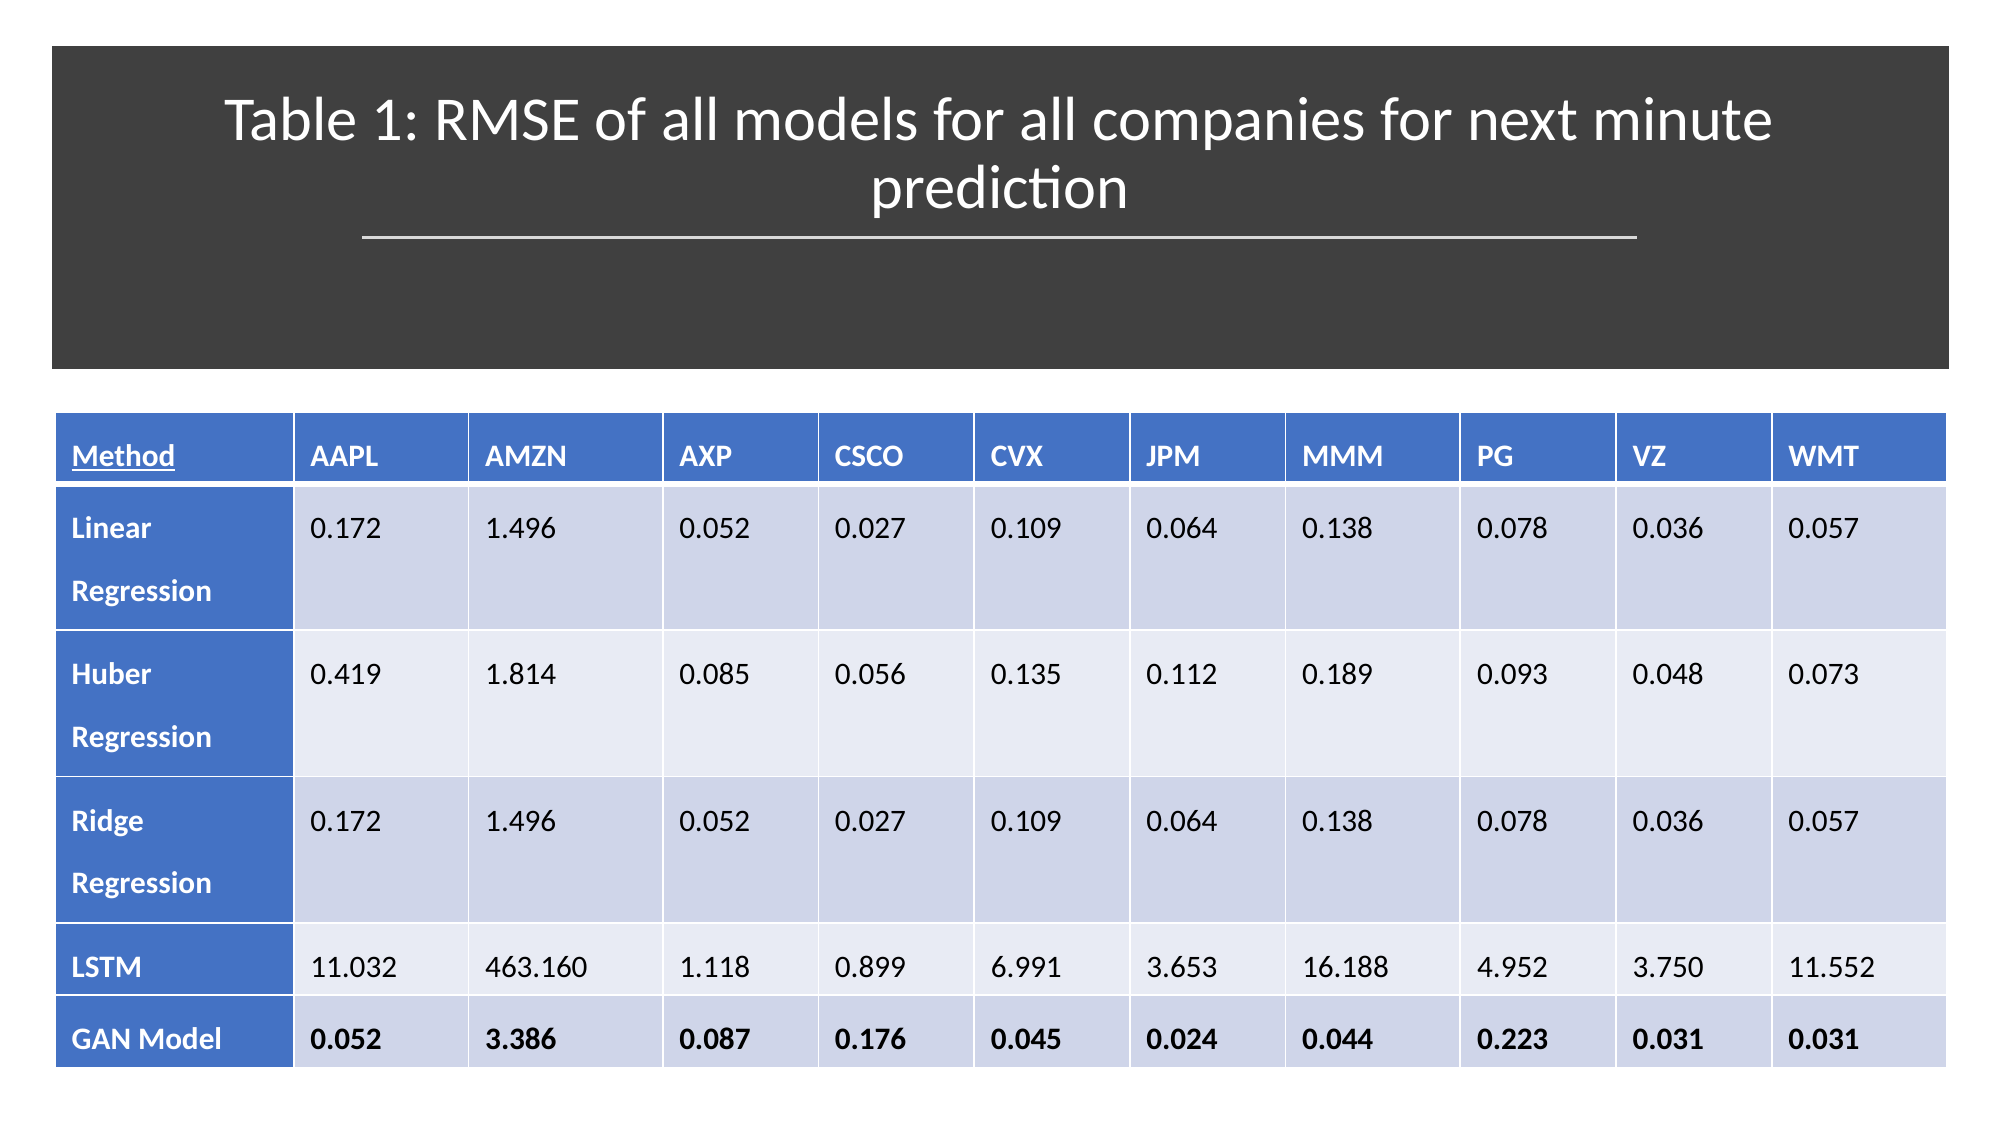

# Table 1: RMSE of all models for all companies for next minute prediction
| Method | AAPL | AMZN | AXP | CSCO | CVX | JPM | MMM | PG | VZ | WMT |
| --- | --- | --- | --- | --- | --- | --- | --- | --- | --- | --- |
| Linear Regression | 0.172 | 1.496 | 0.052 | 0.027 | 0.109 | 0.064 | 0.138 | 0.078 | 0.036 | 0.057 |
| Huber Regression | 0.419 | 1.814 | 0.085 | 0.056 | 0.135 | 0.112 | 0.189 | 0.093 | 0.048 | 0.073 |
| Ridge Regression | 0.172 | 1.496 | 0.052 | 0.027 | 0.109 | 0.064 | 0.138 | 0.078 | 0.036 | 0.057 |
| LSTM | 11.032 | 463.160 | 1.118 | 0.899 | 6.991 | 3.653 | 16.188 | 4.952 | 3.750 | 11.552 |
| GAN Model | 0.052 | 3.386 | 0.087 | 0.176 | 0.045 | 0.024 | 0.044 | 0.223 | 0.031 | 0.031 |